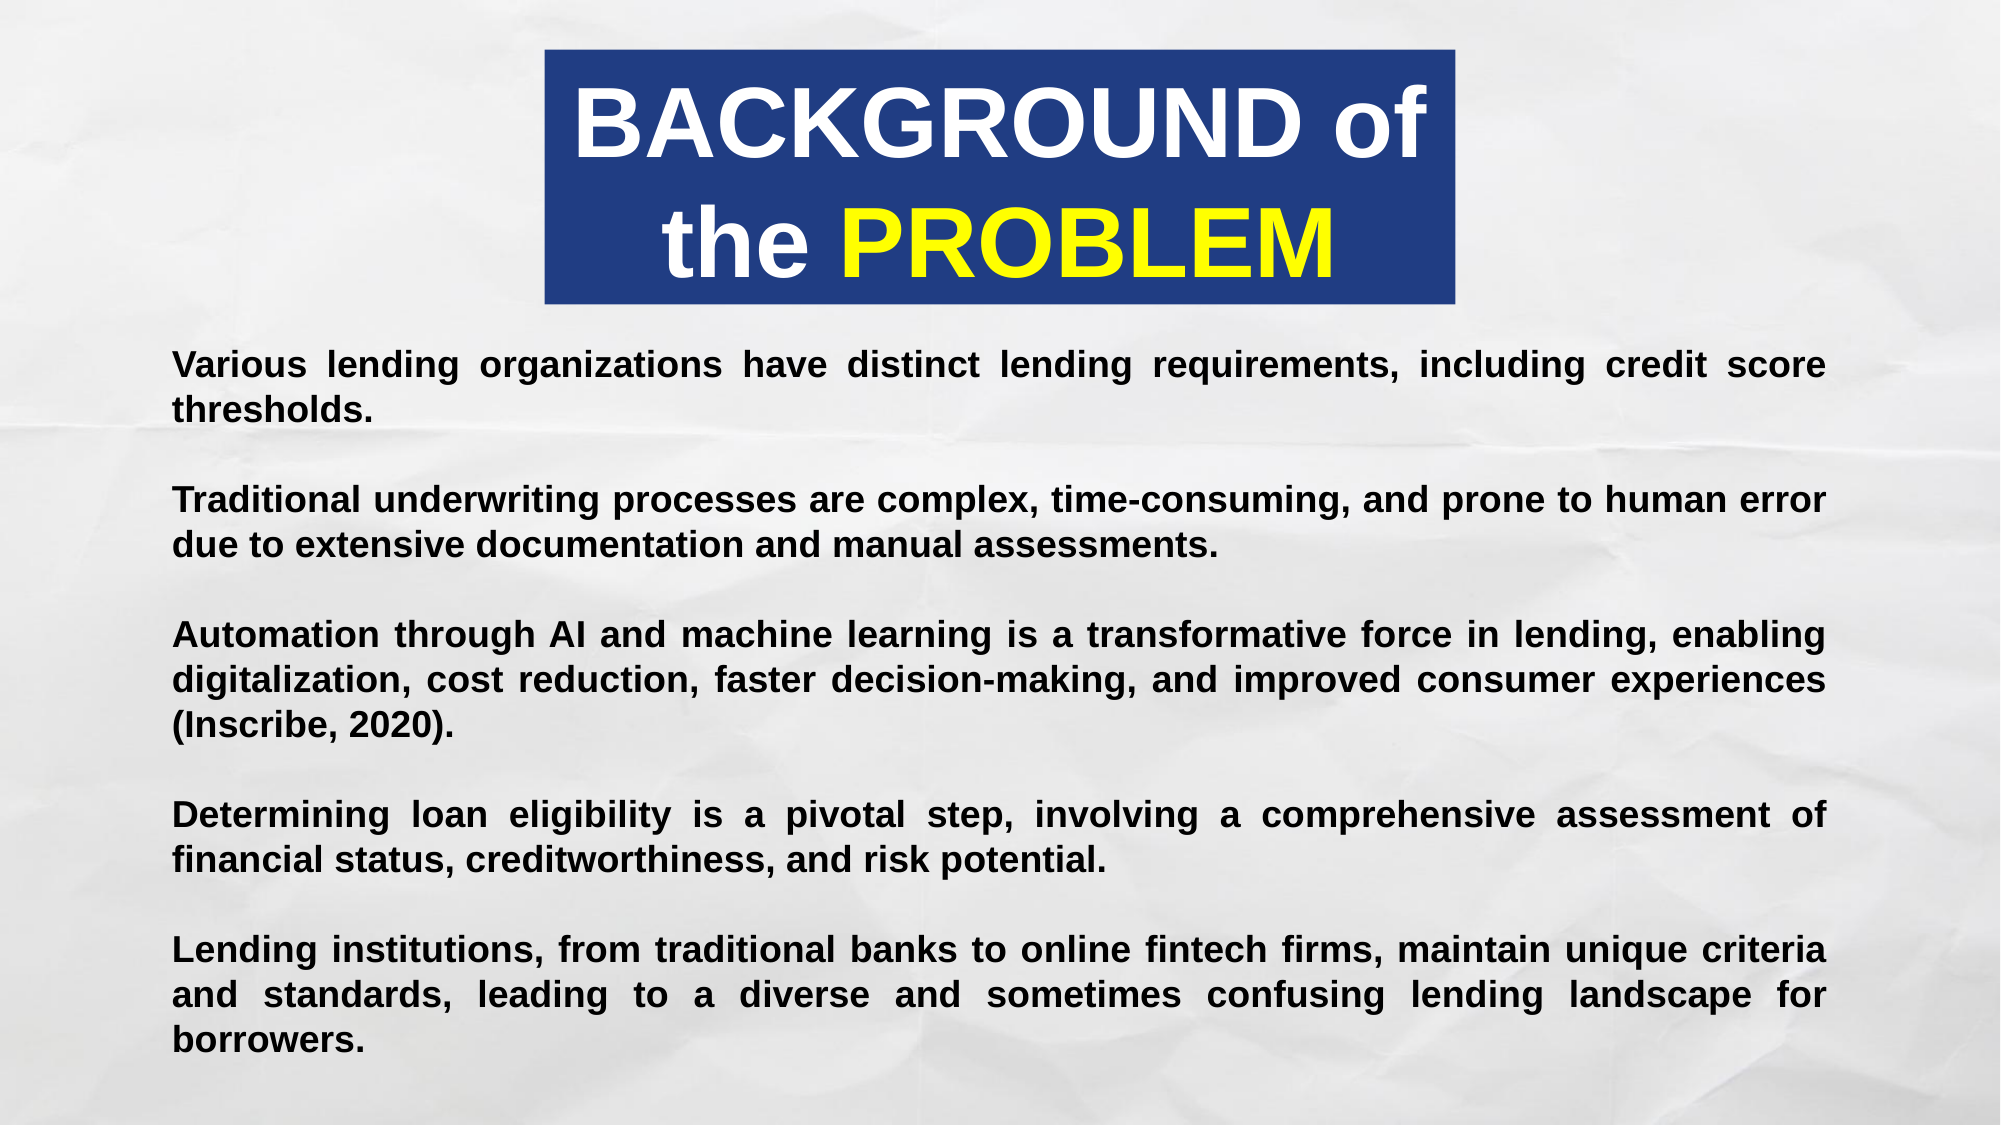

BACKGROUND of the PROBLEM
Various lending organizations have distinct lending requirements, including credit score thresholds.

Traditional underwriting processes are complex, time-consuming, and prone to human error due to extensive documentation and manual assessments.

Automation through AI and machine learning is a transformative force in lending, enabling digitalization, cost reduction, faster decision-making, and improved consumer experiences (Inscribe, 2020).

Determining loan eligibility is a pivotal step, involving a comprehensive assessment of financial status, creditworthiness, and risk potential.

Lending institutions, from traditional banks to online fintech firms, maintain unique criteria and standards, leading to a diverse and sometimes confusing lending landscape for borrowers.